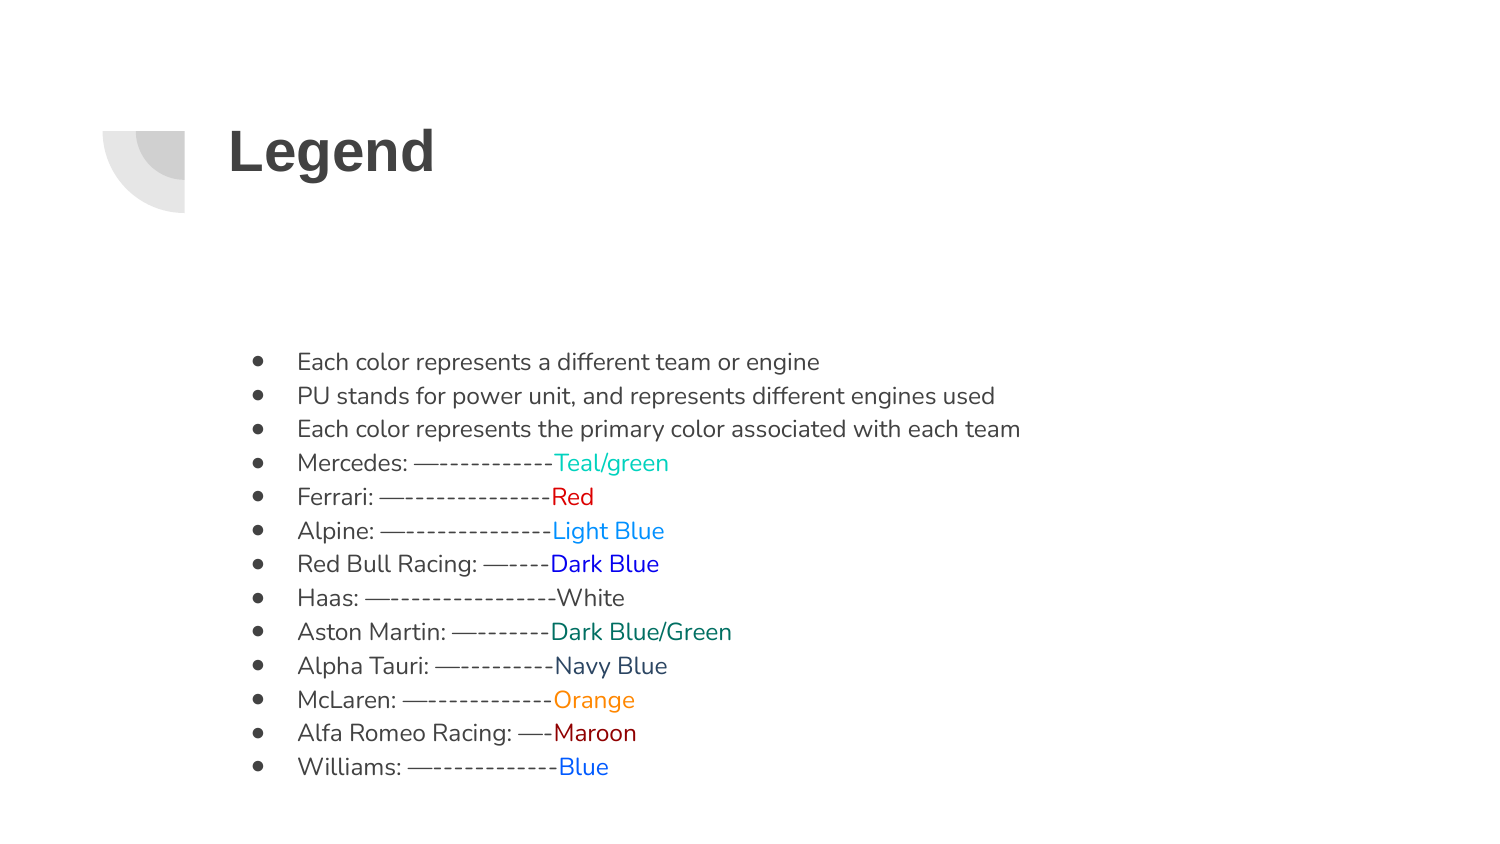

# Legend
Each color represents a different team or engine
PU stands for power unit, and represents different engines used
Each color represents the primary color associated with each team
Mercedes: —-----------Teal/green
Ferrari: —--------------Red
Alpine: —--------------Light Blue
Red Bull Racing: —----Dark Blue
Haas: —----------------White
Aston Martin: —-------Dark Blue/Green
Alpha Tauri: —---------Navy Blue
McLaren: —------------Orange
Alfa Romeo Racing: —-Maroon
Williams: —------------Blue